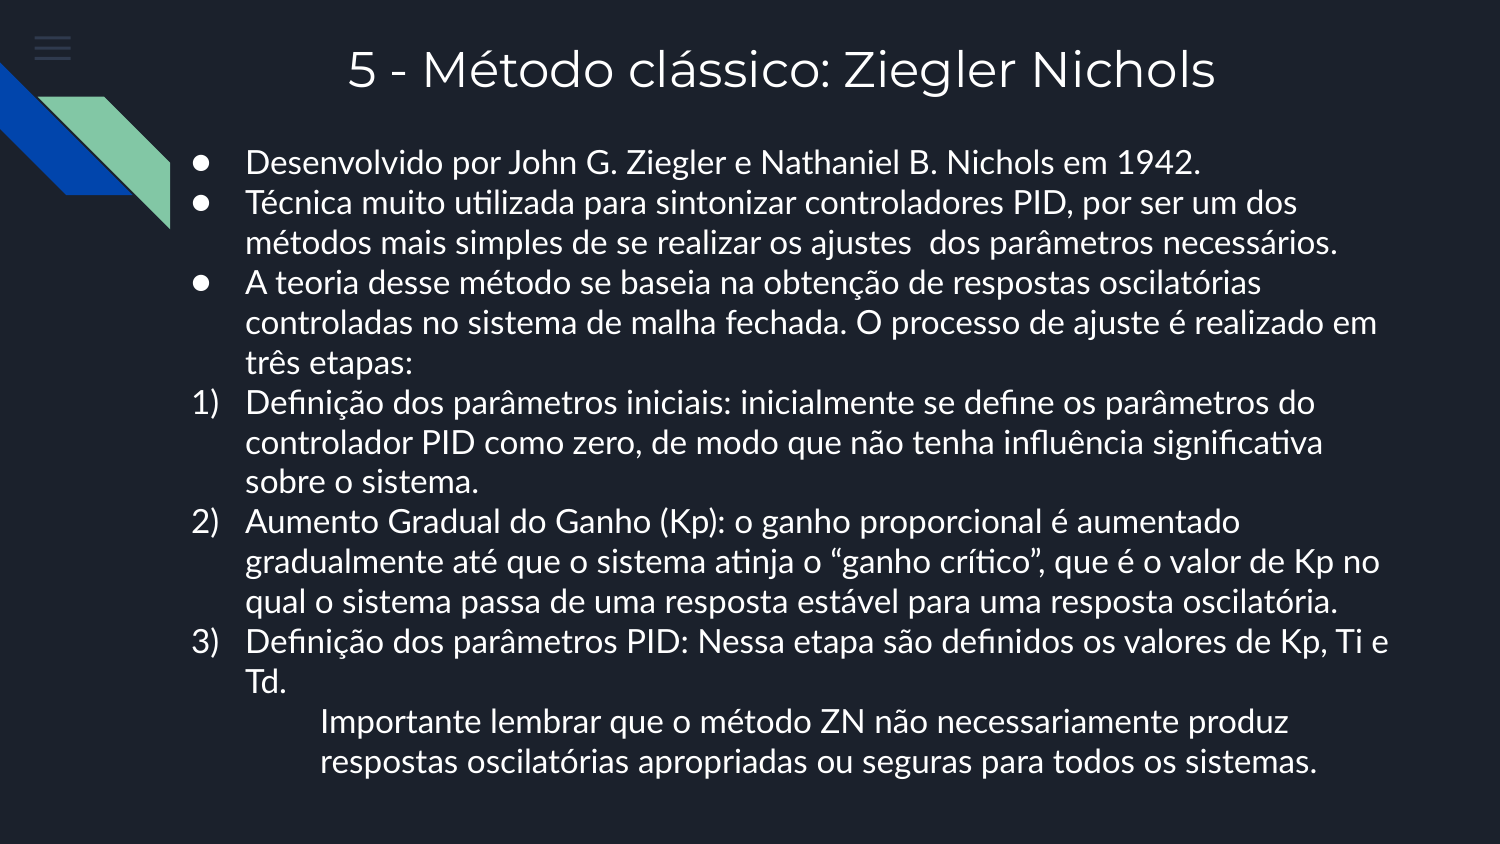

# 5 - Método clássico: Ziegler Nichols

Desenvolvido por John G. Ziegler e Nathaniel B. Nichols em 1942.
Técnica muito utilizada para sintonizar controladores PID, por ser um dos métodos mais simples de se realizar os ajustes  dos parâmetros necessários.
A teoria desse método se baseia na obtenção de respostas oscilatórias controladas no sistema de malha fechada. O processo de ajuste é realizado em três etapas:
Definição dos parâmetros iniciais: inicialmente se define os parâmetros do controlador PID como zero, de modo que não tenha influência significativa sobre o sistema.
Aumento Gradual do Ganho (Kp): o ganho proporcional é aumentado gradualmente até que o sistema atinja o “ganho crítico”, que é o valor de Kp no qual o sistema passa de uma resposta estável para uma resposta oscilatória.
Definição dos parâmetros PID: Nessa etapa são definidos os valores de Kp, Ti e Td.
Importante lembrar que o método ZN não necessariamente produz respostas oscilatórias apropriadas ou seguras para todos os sistemas.